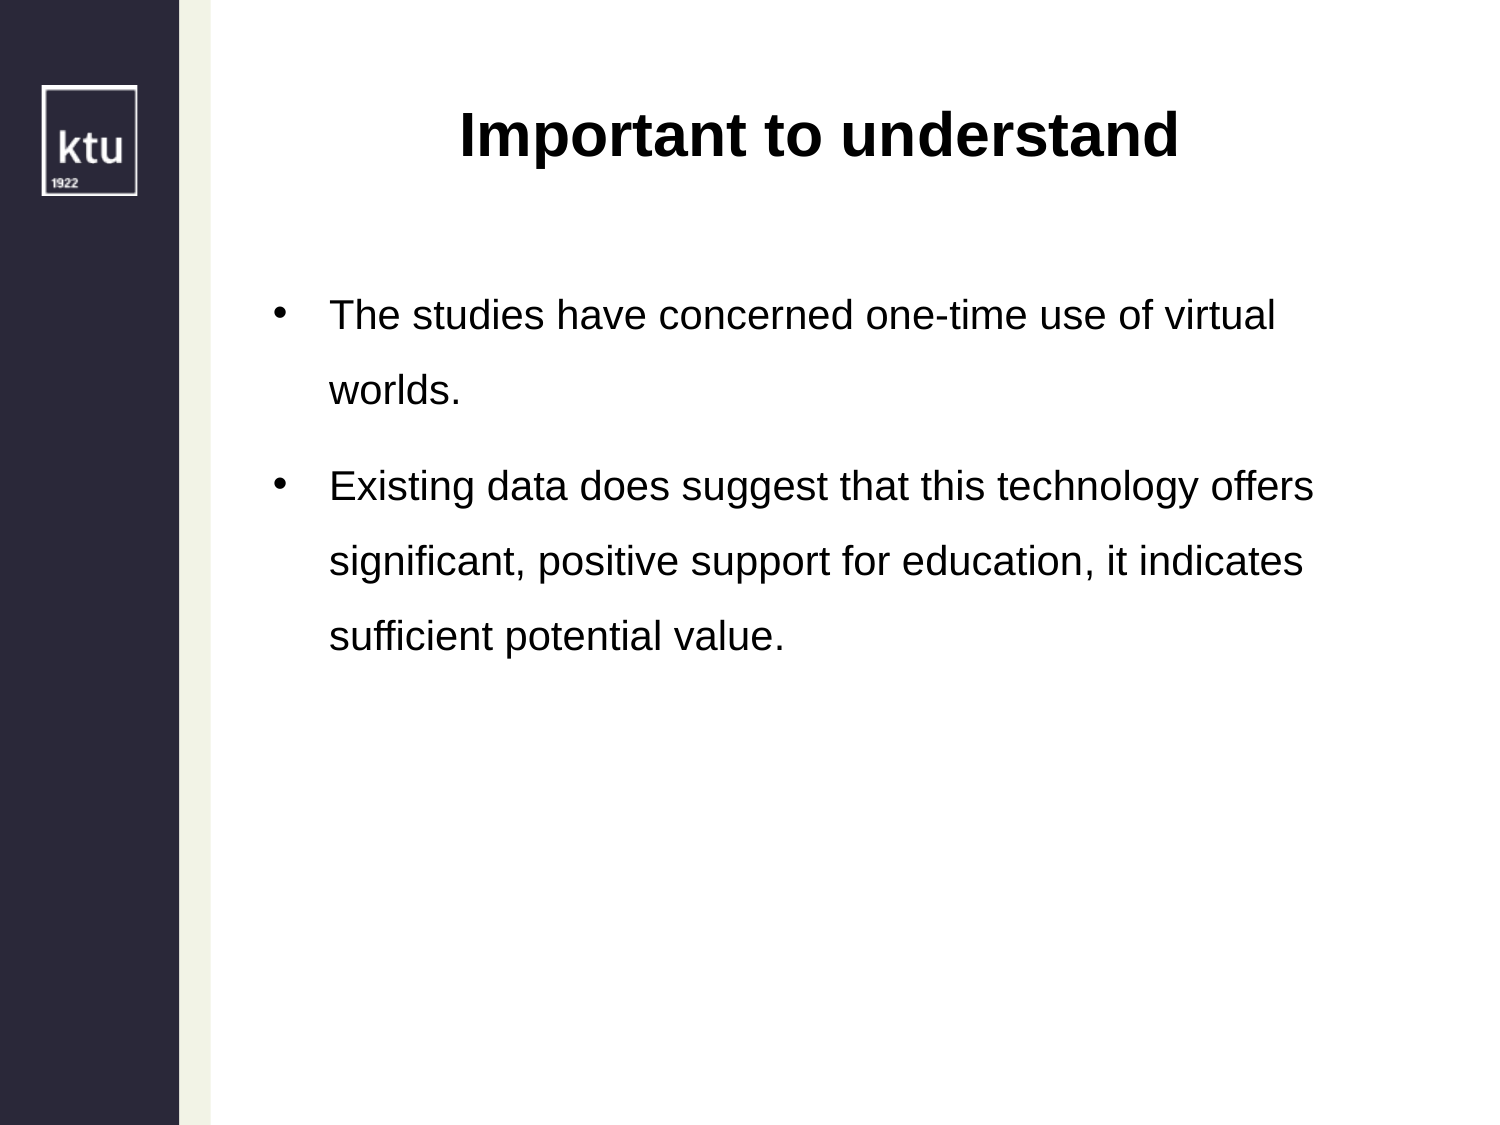

Important to understand
The studies have concerned one-time use of virtual worlds.
Existing data does suggest that this technology offers significant, positive support for education, it indicates sufficient potential value.